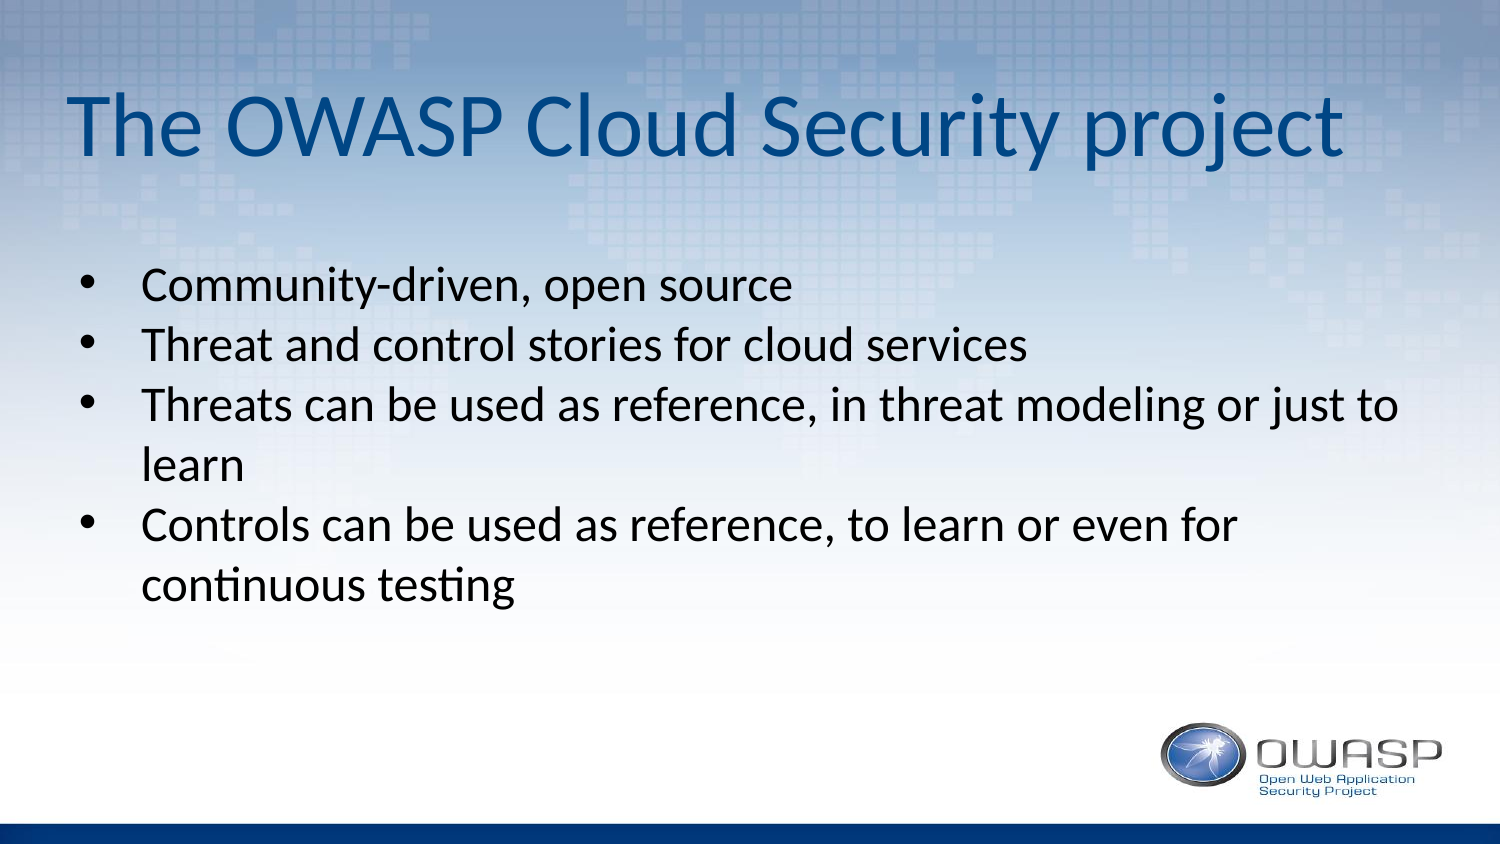

# The OWASP Cloud Security project
Community-driven, open source
Threat and control stories for cloud services
Threats can be used as reference, in threat modeling or just to learn
Controls can be used as reference, to learn or even for continuous testing